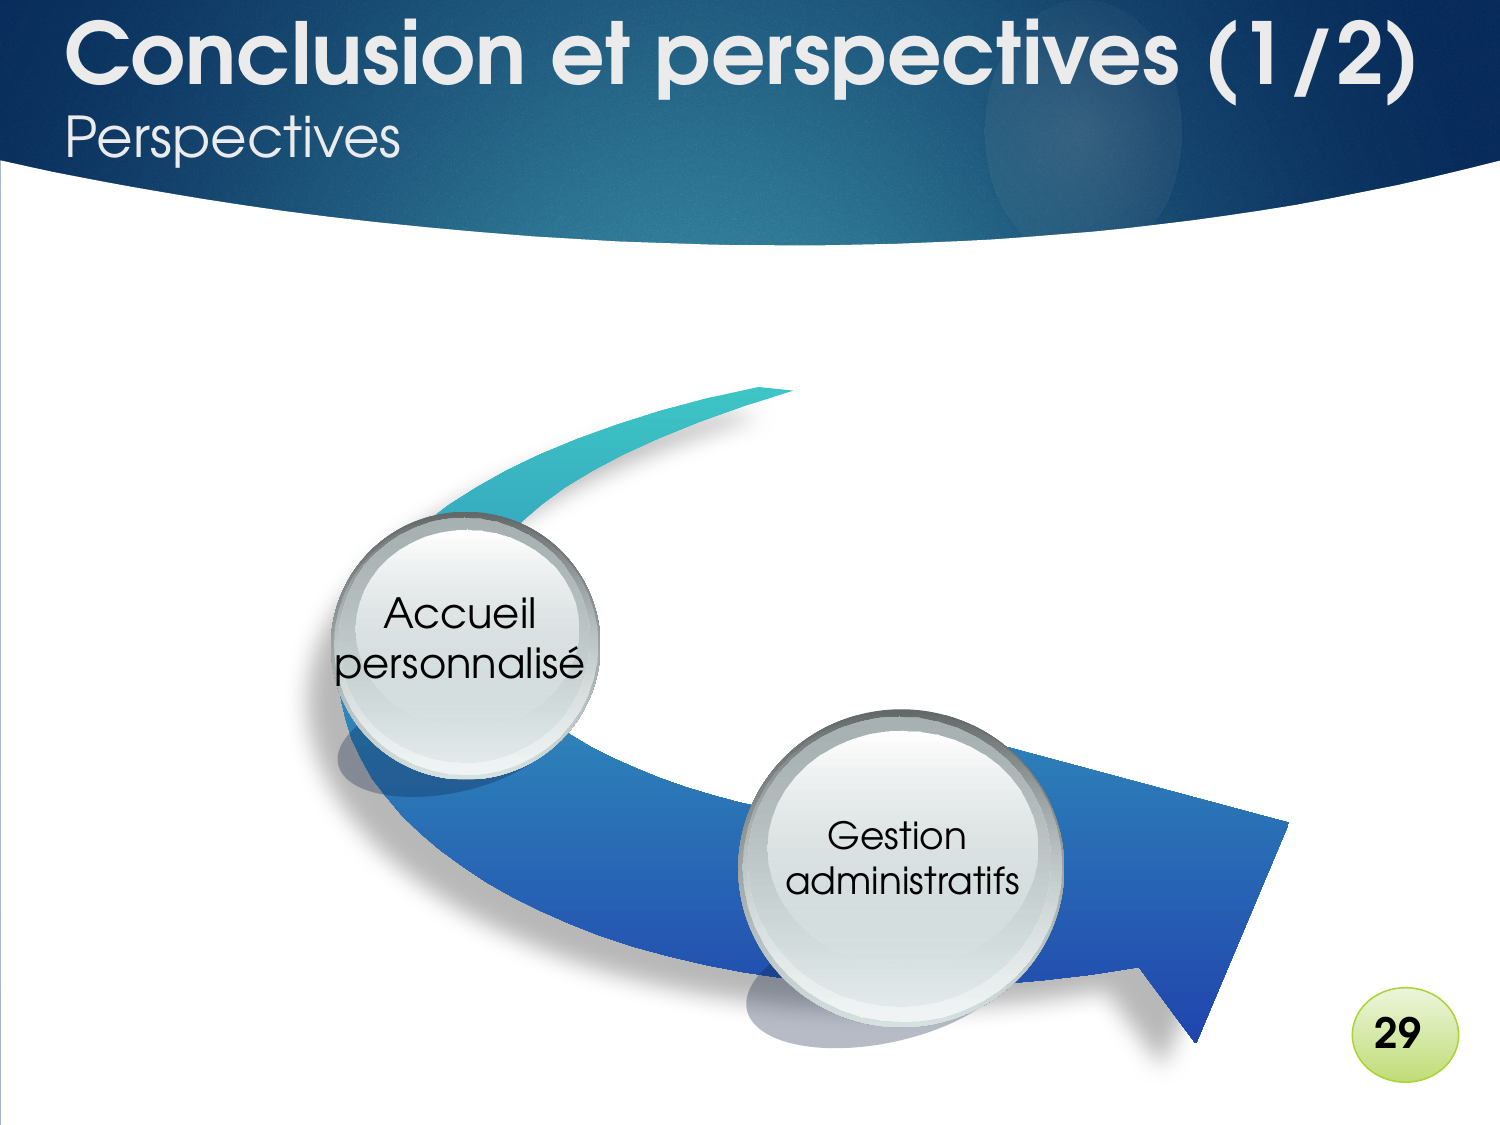

# Conclusion et perspectives (1/2) Perspectives

Accueil
personnalisé

Gestion
administratifs

29